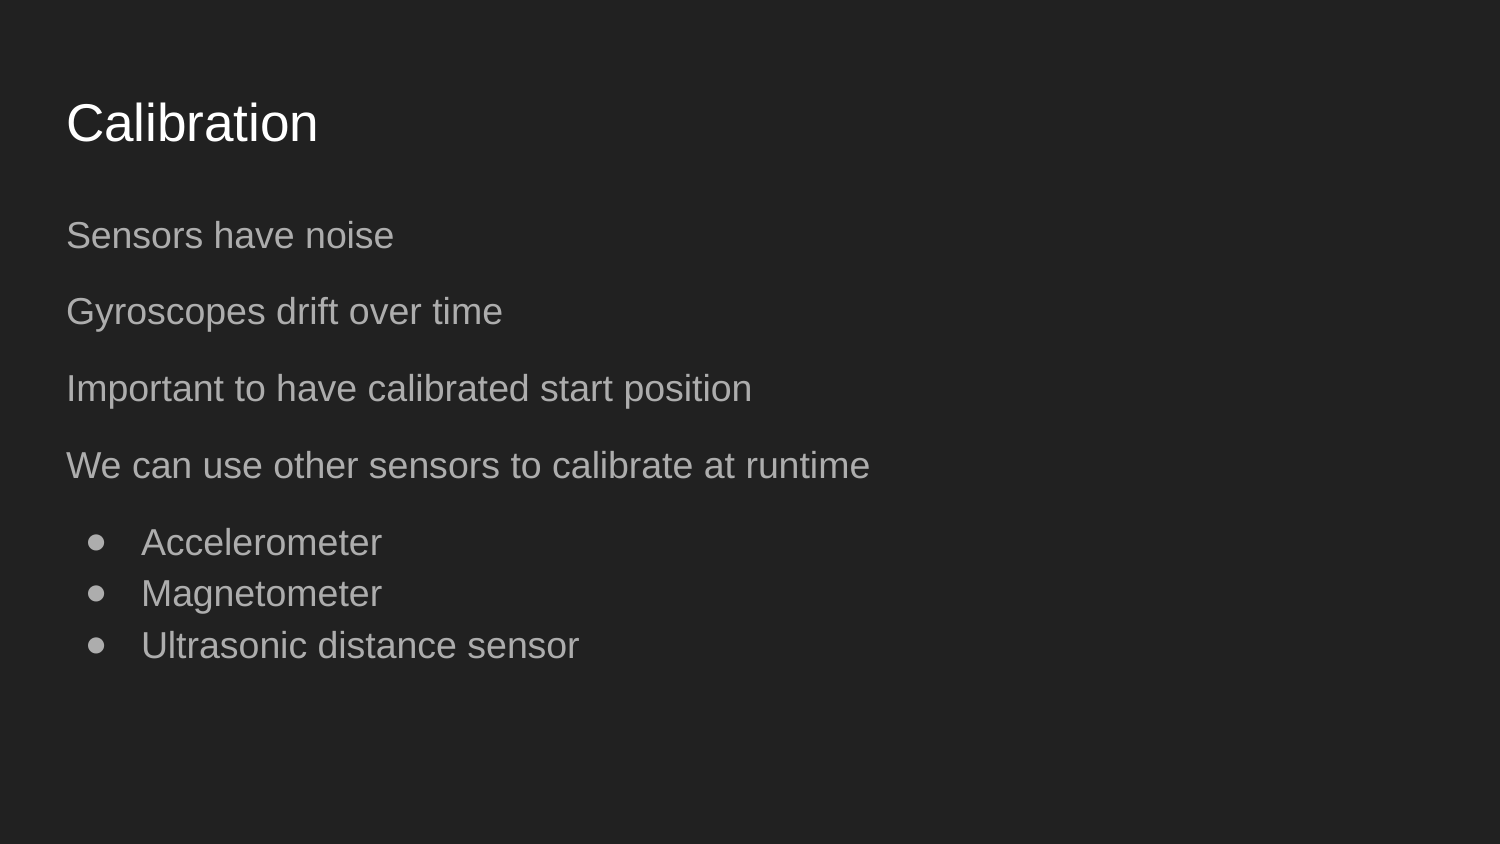

# Calibration
Sensors have noise
Gyroscopes drift over time
Important to have calibrated start position
We can use other sensors to calibrate at runtime
Accelerometer
Magnetometer
Ultrasonic distance sensor